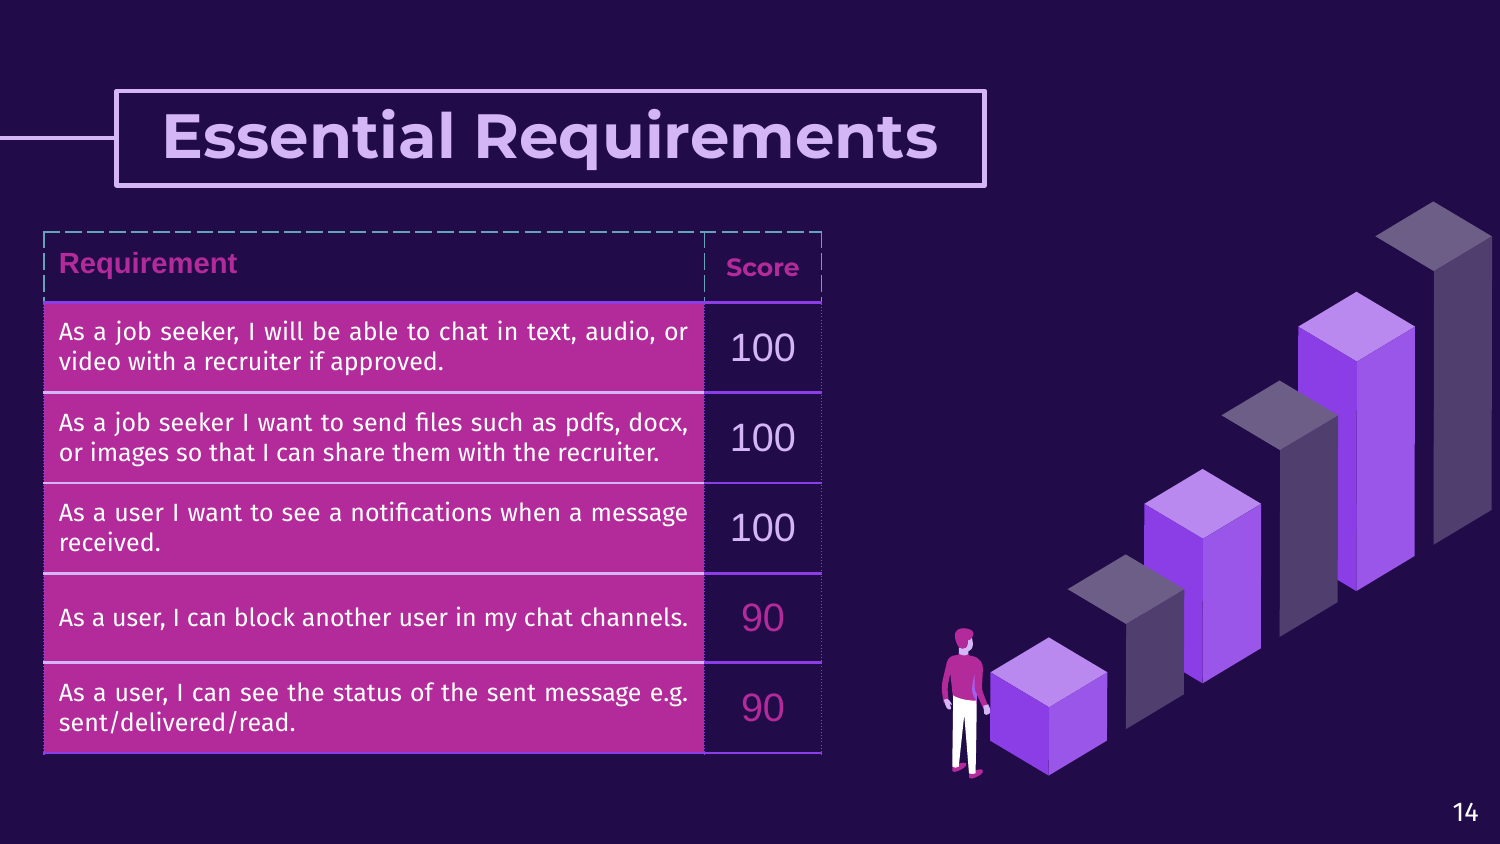

# Essential Requirements

| Requirement | Score |
| --- | --- |
| As a job seeker, I will be able to chat in text, audio, or video with a recruiter if approved. | 100 |
| As a job seeker I want to send files such as pdfs, docx, or images so that I can share them with the recruiter. | 100 |
| As a user I want to see a notifications when a message received. | 100 |
| As a user, I can block another user in my chat channels. | 90 |
| As a user, I can see the status of the sent message e.g. sent/delivered/read. | 90 |

14